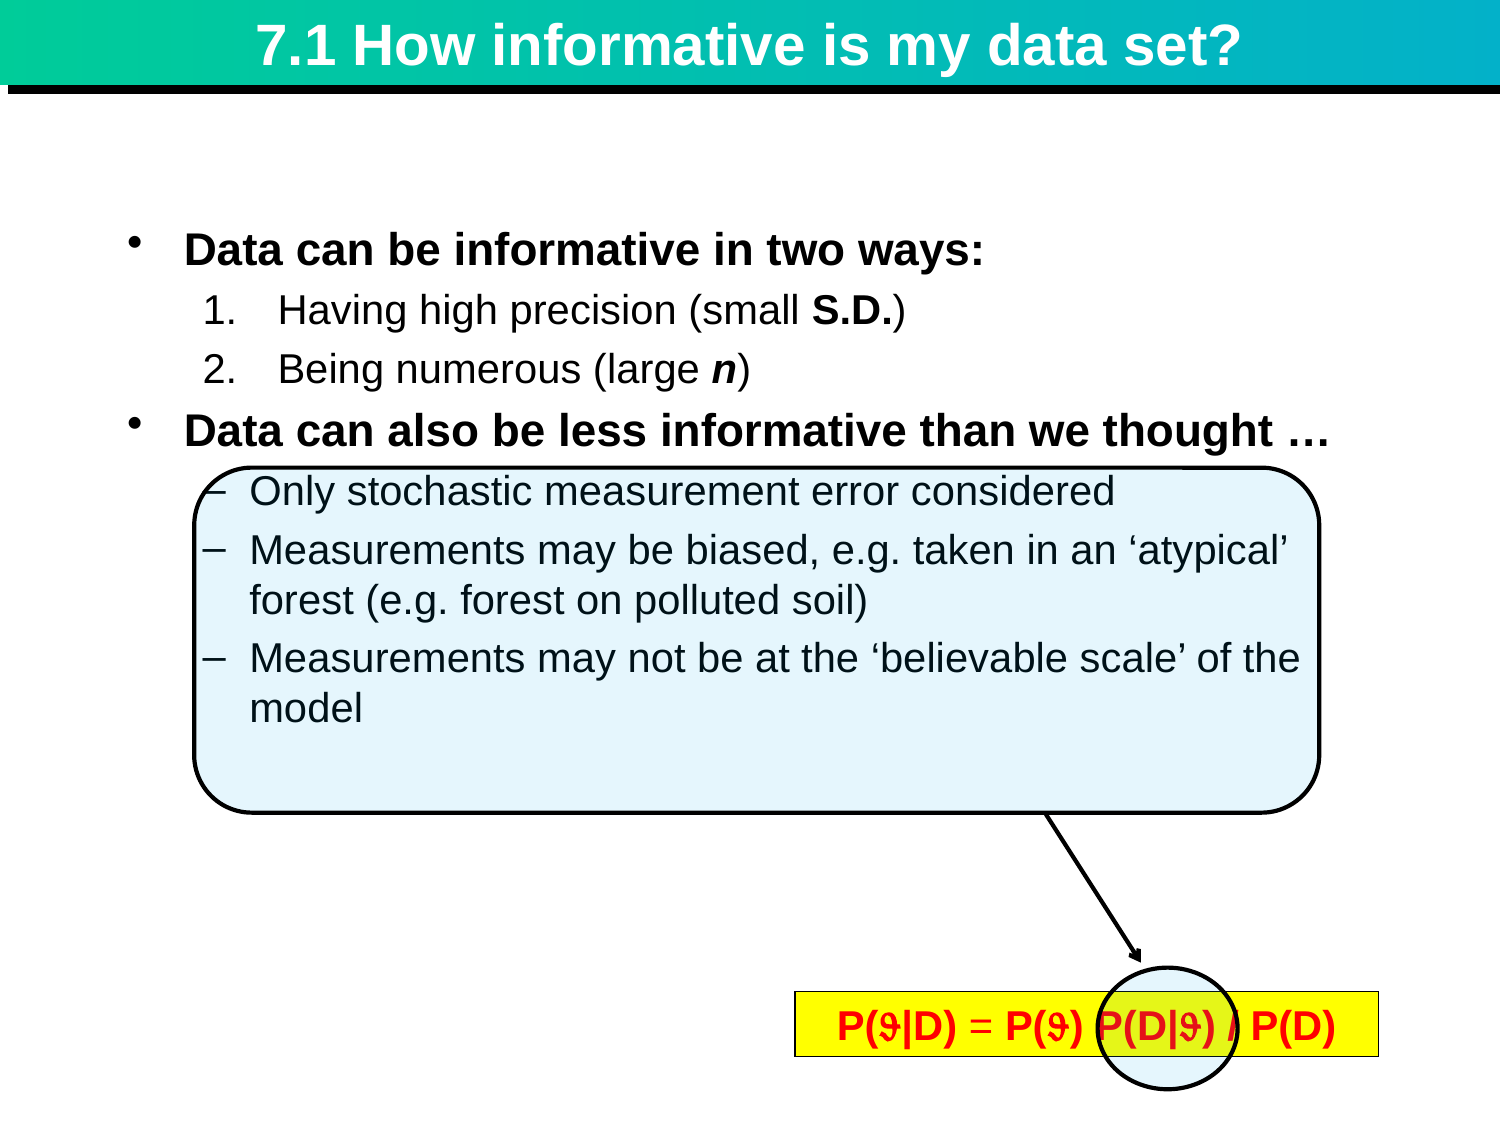

# 7.1 How informative is my data set?
Data can be informative in two ways:
Having high precision (small S.D.)
Being numerous (large n)
Data can also be less informative than we thought …
Only stochastic measurement error considered
Measurements may be biased, e.g. taken in an ‘atypical’ forest (e.g. forest on polluted soil)
Measurements may not be at the ‘believable scale’ of the model

P(ϑ|D) = P(ϑ) P(D|ϑ) / P(D)